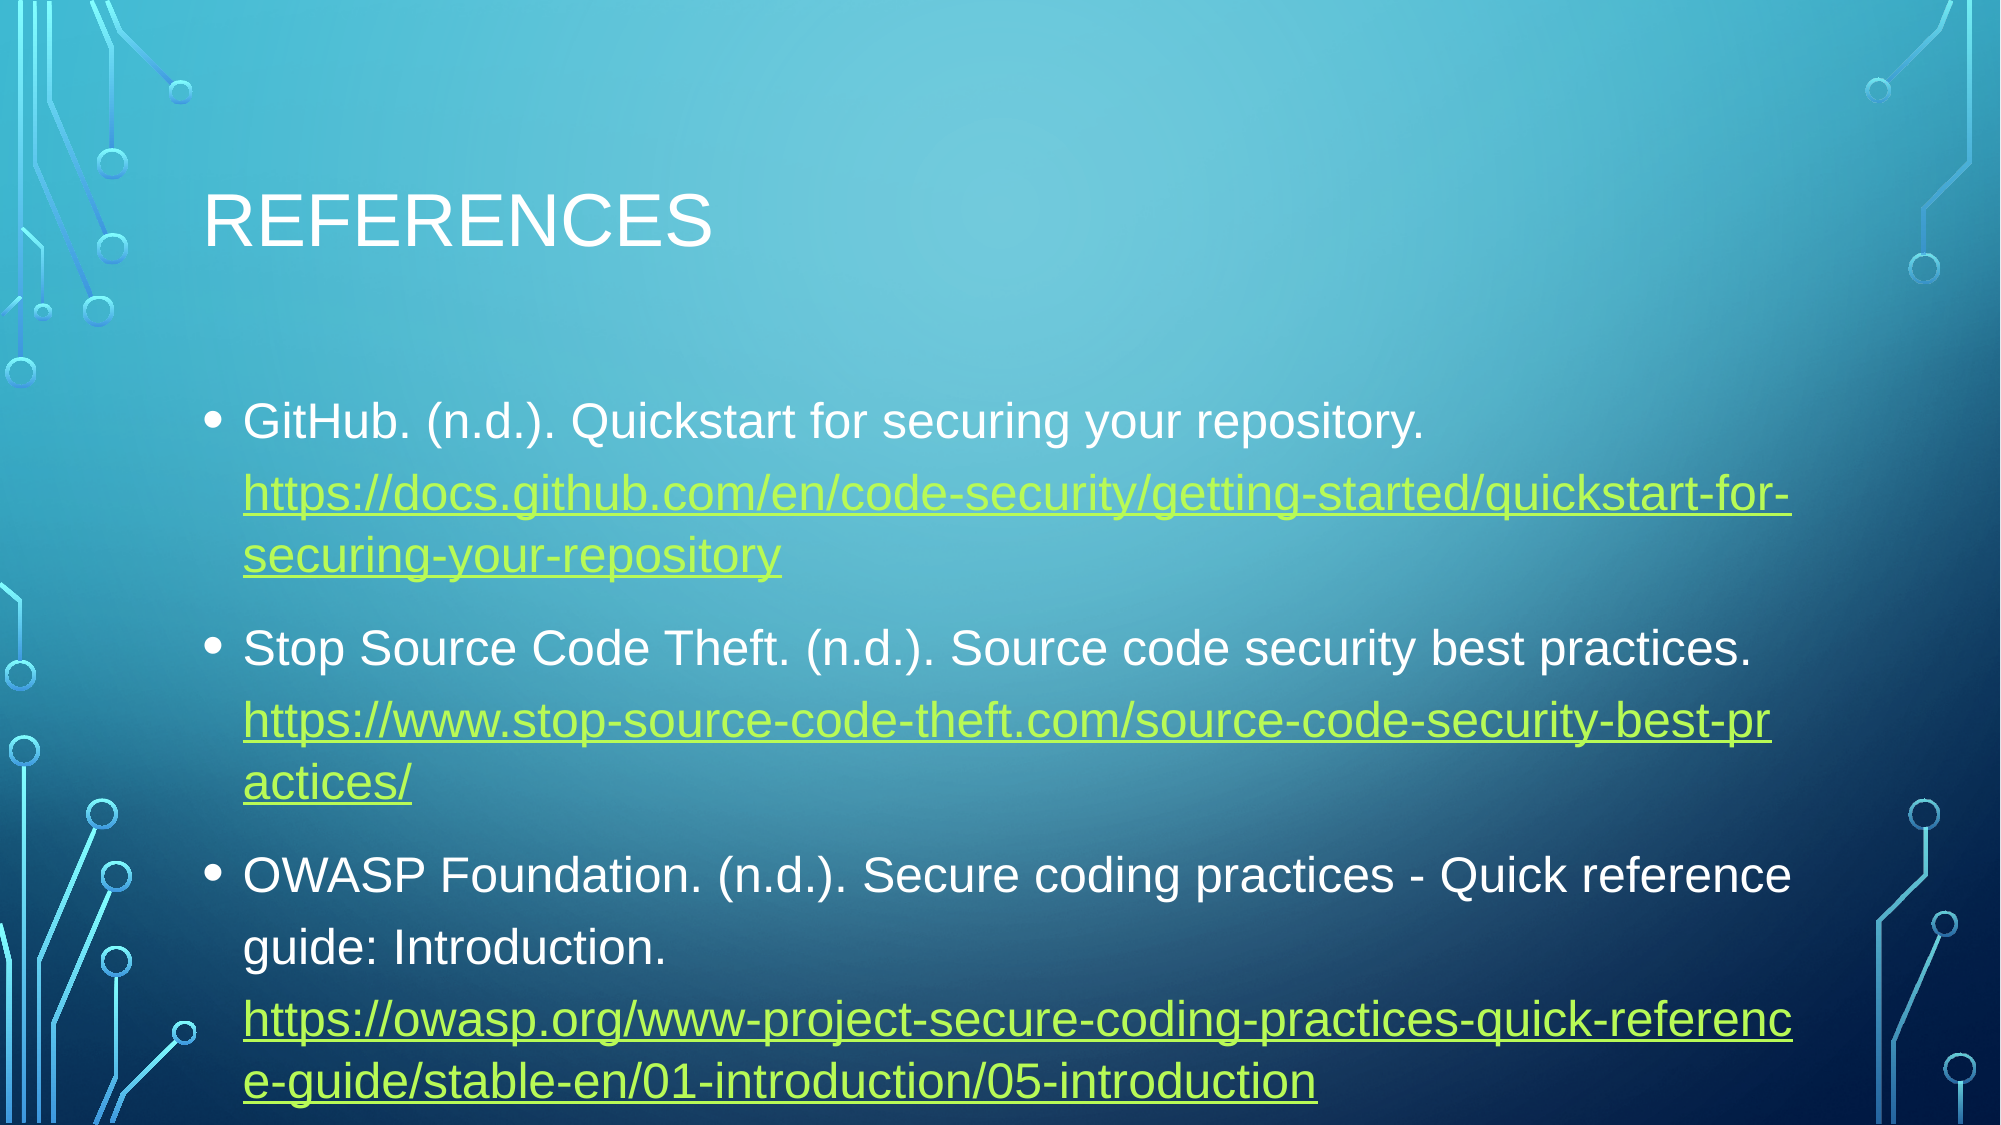

# References
GitHub. (n.d.). Quickstart for securing your repository. https://docs.github.com/en/code-security/getting-started/quickstart-for-securing-your-repository
Stop Source Code Theft. (n.d.). Source code security best practices. https://www.stop-source-code-theft.com/source-code-security-best-practices/
OWASP Foundation. (n.d.). Secure coding practices - Quick reference guide: Introduction. https://owasp.org/www-project-secure-coding-practices-quick-reference-guide/stable-en/01-introduction/05-introduction